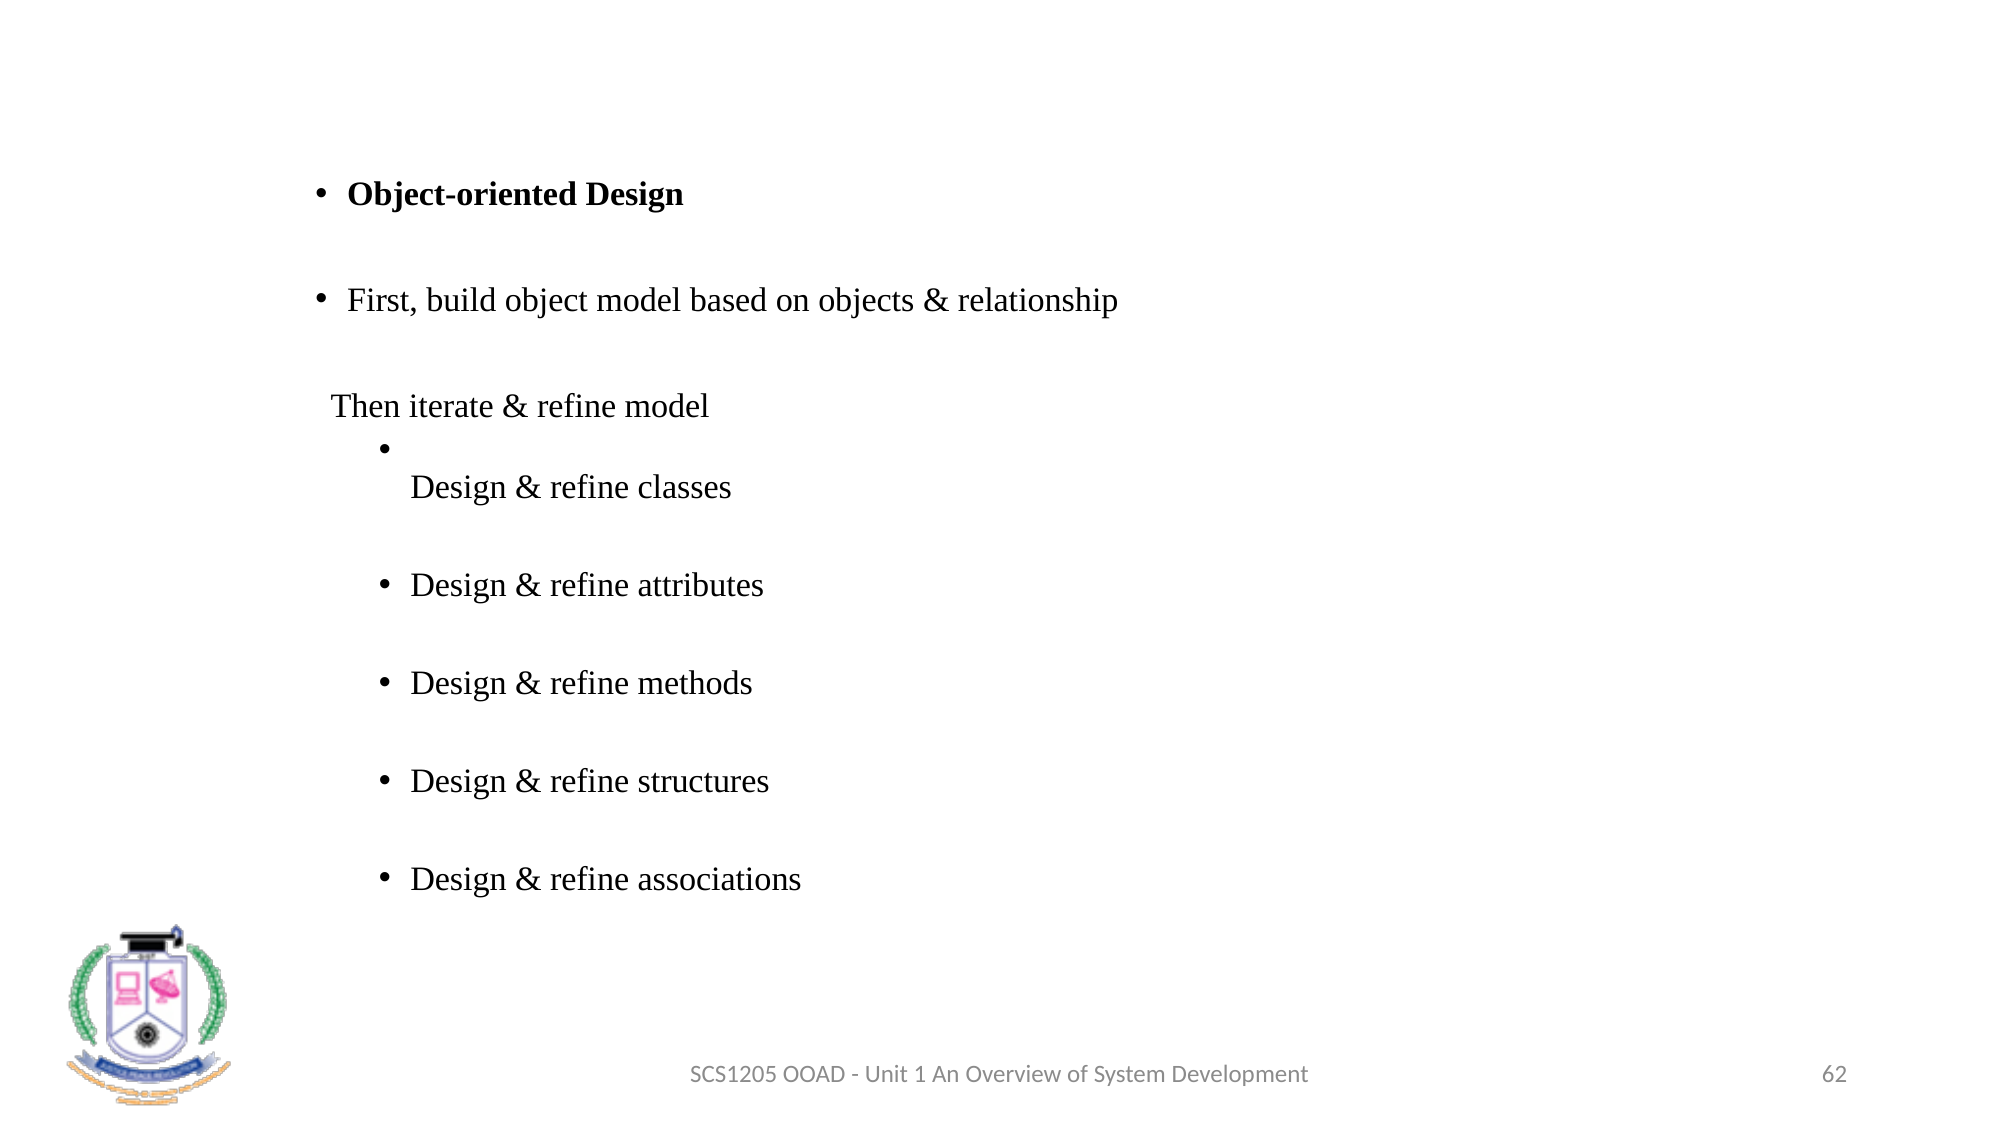

Object-oriented Design

First, build object model based on objects & relationship

Then iterate & refine model
Design & refine classes

Design & refine attributes

Design & refine methods

Design & refine structures

Design & refine associations

SCS1205 OOAD - Unit 1 An Overview of System Development
62